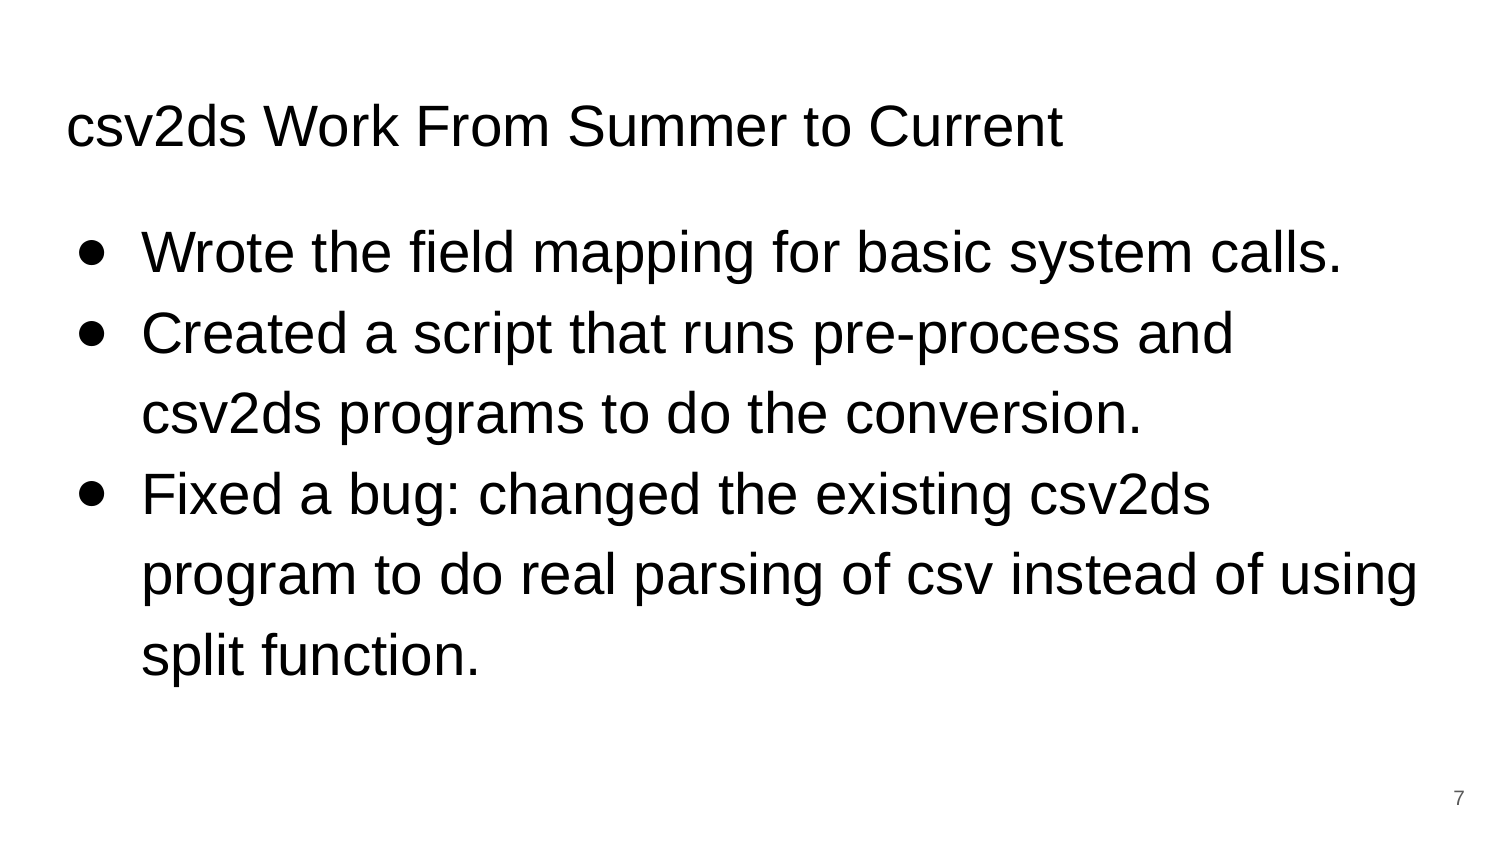

# csv2ds Work From Summer to Current
Wrote the field mapping for basic system calls.
Created a script that runs pre-process and csv2ds programs to do the conversion.
Fixed a bug: changed the existing csv2ds program to do real parsing of csv instead of using split function.
7